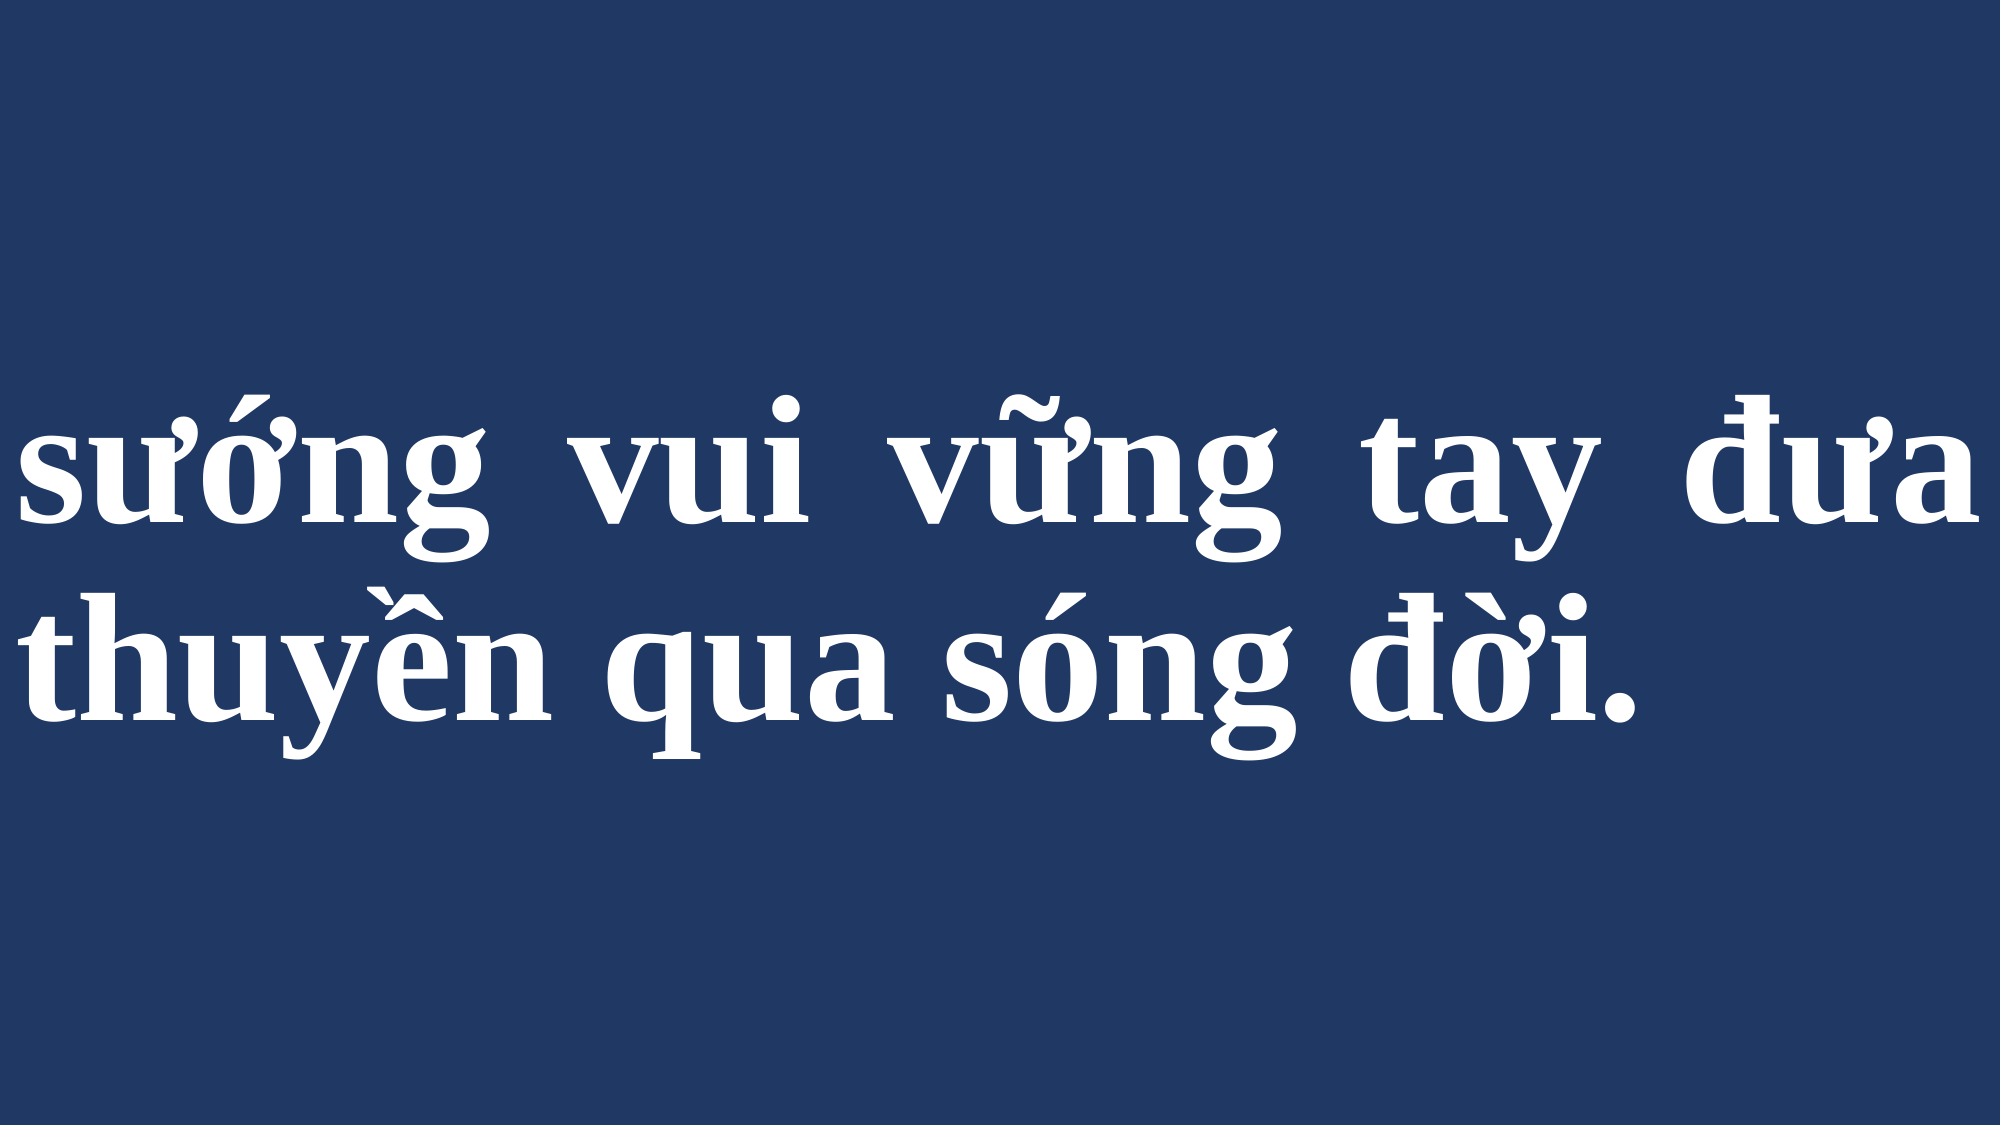

# sướng vui vững tay đưa thuyền qua sóng đời.